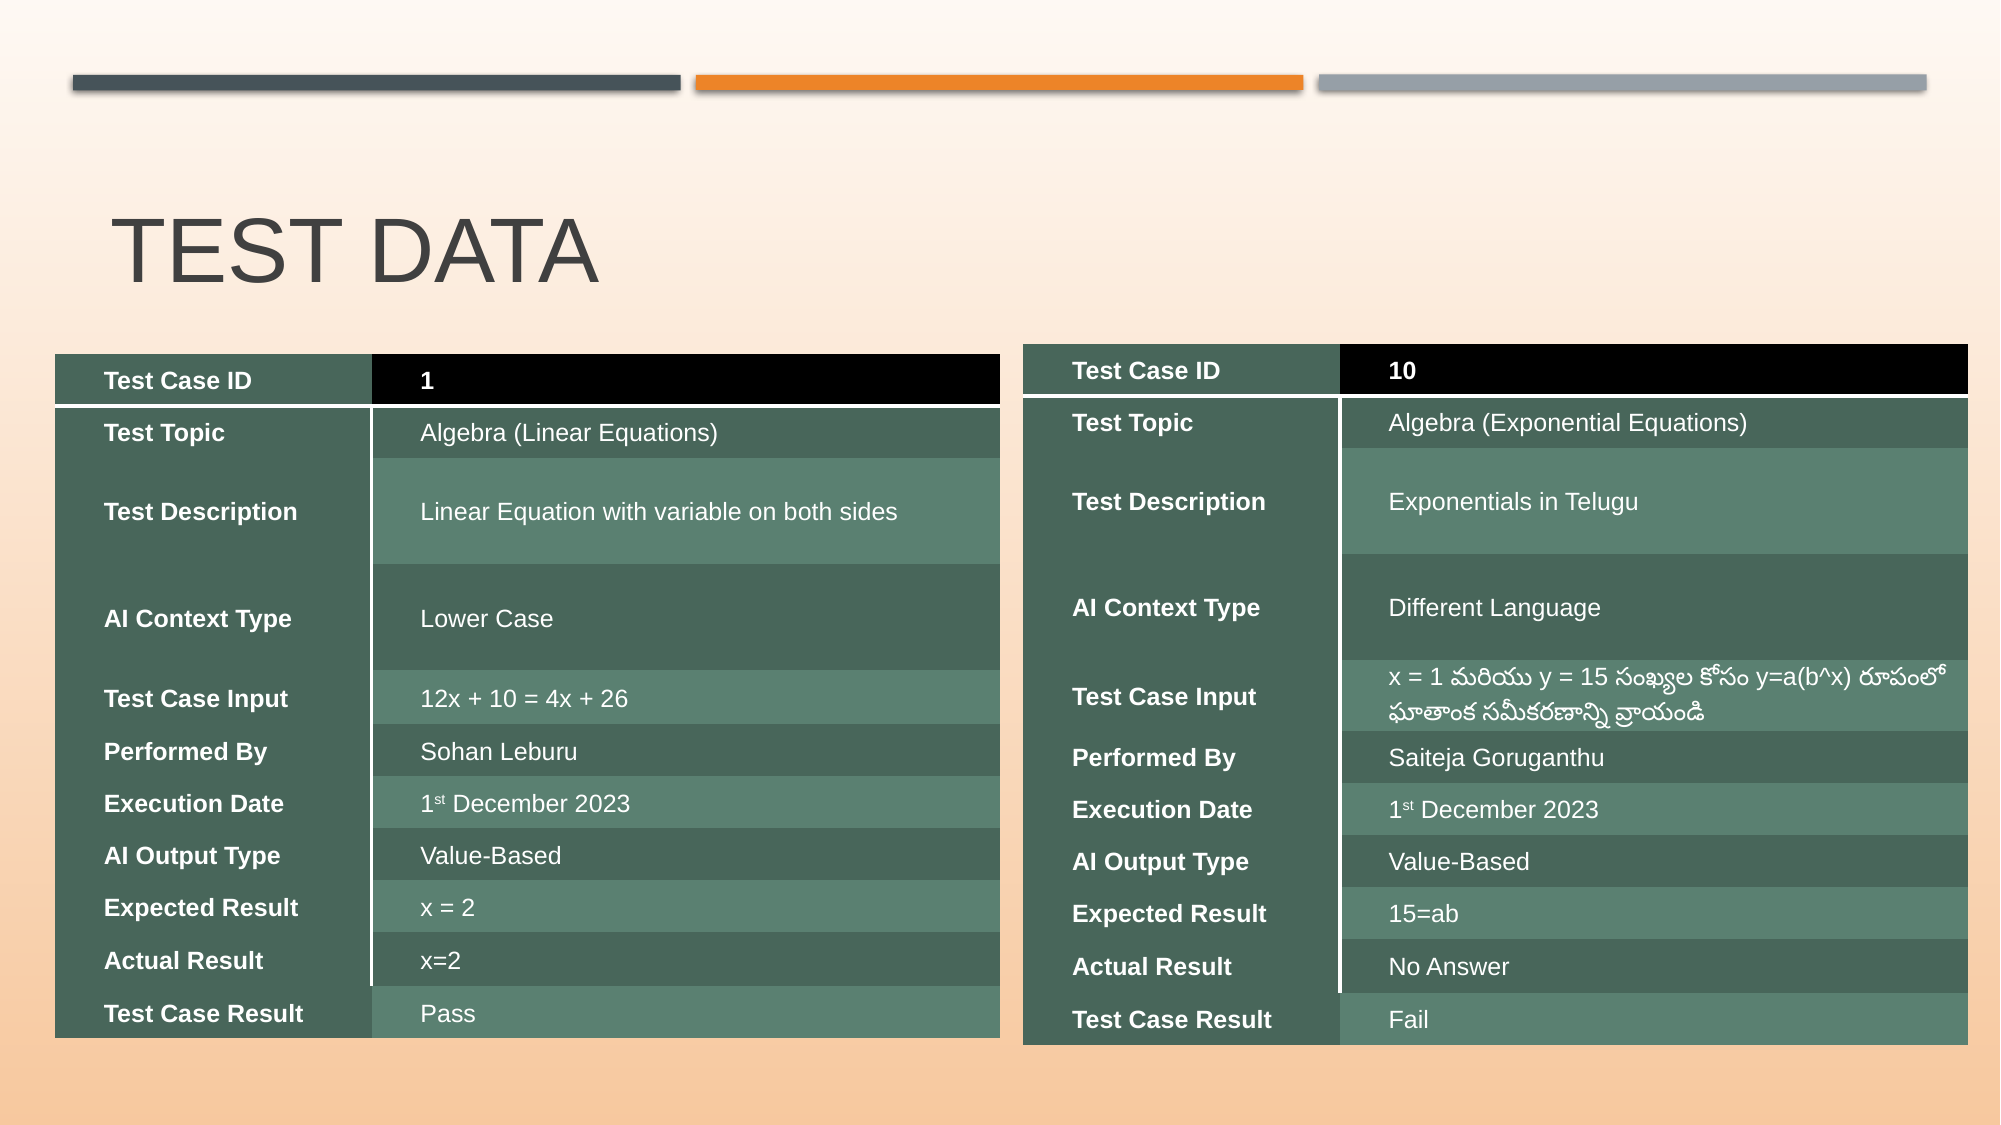

# TEST DATA
| Test Case ID | 10 |
| --- | --- |
| Test Topic | Algebra (Exponential Equations) |
| Test Description | Exponentials in Telugu |
| AI Context Type | Different Language |
| Test Case Input | x = 1 మరియు y = 15 సంఖ్యల కోసం y=a(b^x) రూపంలో ఘాతాంక సమీకరణాన్ని వ్రాయండి |
| Performed By | Saiteja Goruganthu |
| Execution Date | 1st December 2023 |
| AI Output Type | Value-Based |
| Expected Result | 15=ab |
| Actual Result | No Answer |
| Test Case Result | Fail |
| Test Case ID | 1 |
| --- | --- |
| Test Topic | Algebra (Linear Equations) |
| Test Description | Linear Equation with variable on both sides |
| AI Context Type | Lower Case |
| Test Case Input | 12x + 10 = 4x + 26 |
| Performed By | Sohan Leburu |
| Execution Date | 1st December 2023 |
| AI Output Type | Value-Based |
| Expected Result | x = 2 |
| Actual Result | x=2 |
| Test Case Result | Pass |